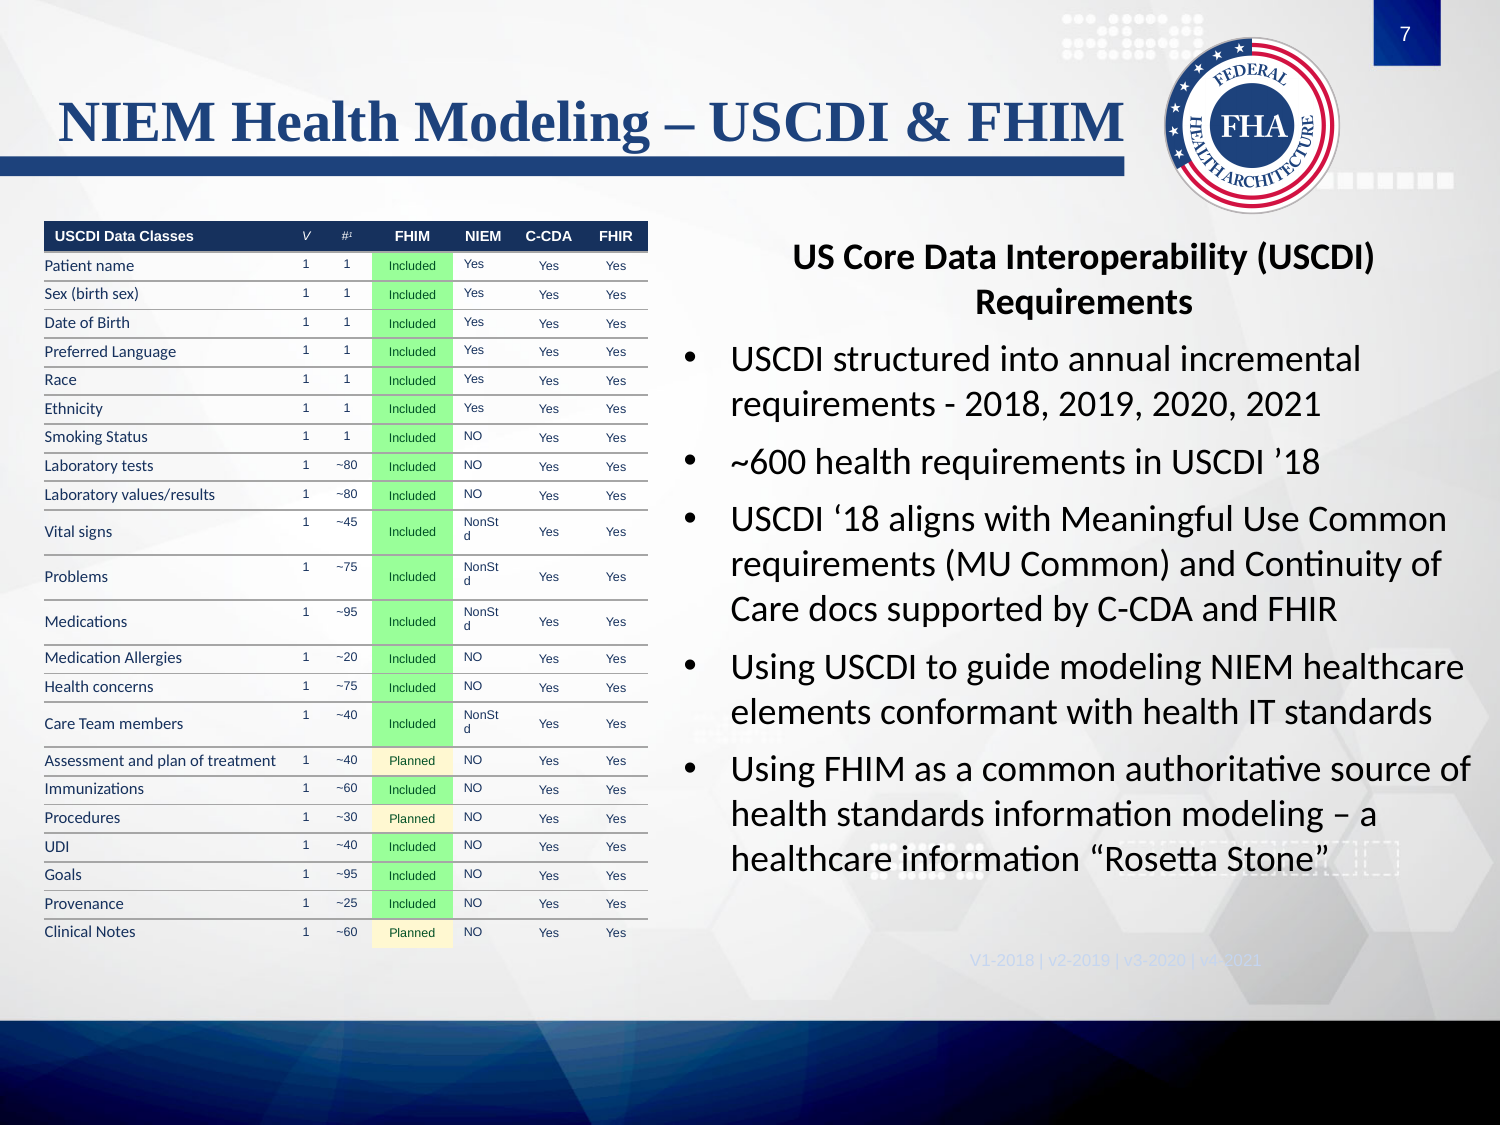

7
# NIEM Health Modeling – USCDI & FHIM
| USCDI Data Classes | V | #1 | FHIM | NIEM | C-CDA | FHIR |
| --- | --- | --- | --- | --- | --- | --- |
| Patient name | 1 | 1 | Included | Yes | Yes | Yes |
| Sex (birth sex) | 1 | 1 | Included | Yes | Yes | Yes |
| Date of Birth | 1 | 1 | Included | Yes | Yes | Yes |
| Preferred Language | 1 | 1 | Included | Yes | Yes | Yes |
| Race | 1 | 1 | Included | Yes | Yes | Yes |
| Ethnicity | 1 | 1 | Included | Yes | Yes | Yes |
| Smoking Status | 1 | 1 | Included | NO | Yes | Yes |
| Laboratory tests | 1 | ~80 | Included | NO | Yes | Yes |
| Laboratory values/results | 1 | ~80 | Included | NO | Yes | Yes |
| Vital signs | 1 | ~45 | Included | NonStd | Yes | Yes |
| Problems | 1 | ~75 | Included | NonStd | Yes | Yes |
| Medications | 1 | ~95 | Included | NonStd | Yes | Yes |
| Medication Allergies | 1 | ~20 | Included | NO | Yes | Yes |
| Health concerns | 1 | ~75 | Included | NO | Yes | Yes |
| Care Team members | 1 | ~40 | Included | NonStd | Yes | Yes |
| Assessment and plan of treatment | 1 | ~40 | Planned | NO | Yes | Yes |
| Immunizations | 1 | ~60 | Included | NO | Yes | Yes |
| Procedures | 1 | ~30 | Planned | NO | Yes | Yes |
| UDI | 1 | ~40 | Included | NO | Yes | Yes |
| Goals | 1 | ~95 | Included | NO | Yes | Yes |
| Provenance | 1 | ~25 | Included | NO | Yes | Yes |
| Clinical Notes | 1 | ~60 | Planned | NO | Yes | Yes |
US Core Data Interoperability (USCDI) Requirements
USCDI structured into annual incremental requirements - 2018, 2019, 2020, 2021
~600 health requirements in USCDI ’18
USCDI ‘18 aligns with Meaningful Use Common requirements (MU Common) and Continuity of Care docs supported by C-CDA and FHIR
Using USCDI to guide modeling NIEM healthcare elements conformant with health IT standards
Using FHIM as a common authoritative source of health standards information modeling – a healthcare information “Rosetta Stone”
V1-2018 | v2-2019 | v3-2020 | v4-2021